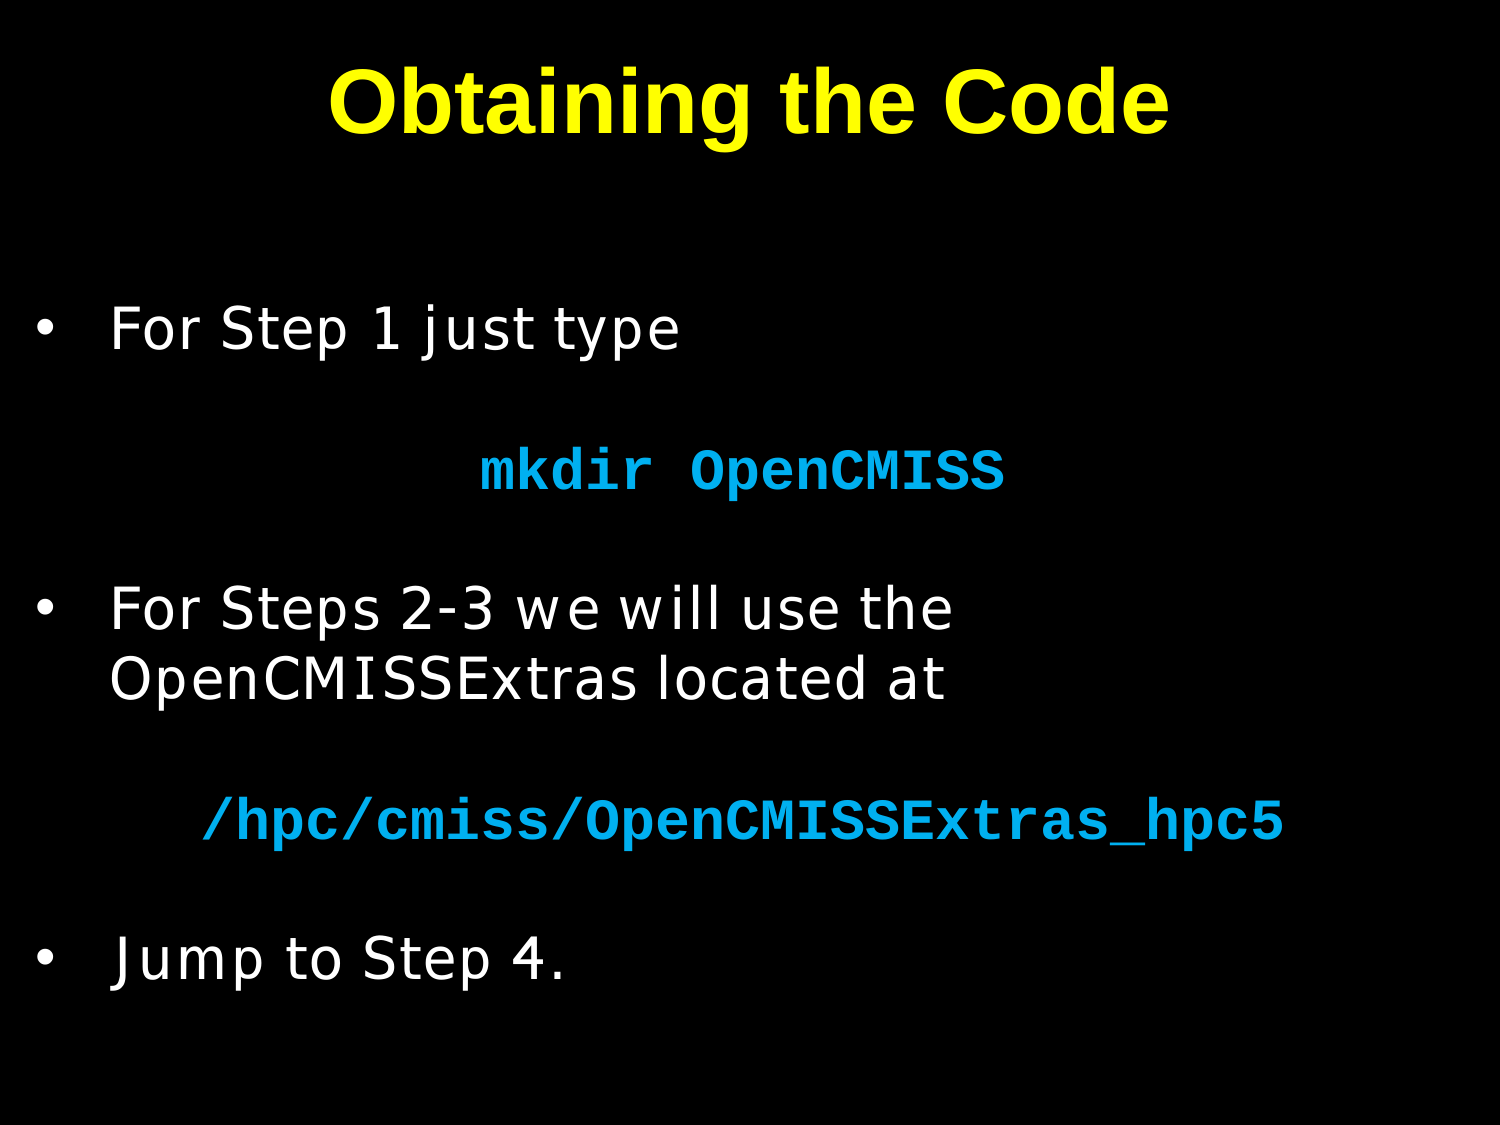

# Obtaining the Code
For Step 1 just type

mkdir OpenCMISS

For Steps 2-3 we will use the OpenCMISSExtras located at

/hpc/cmiss/OpenCMISSExtras_hpc5

Jump to Step 4.